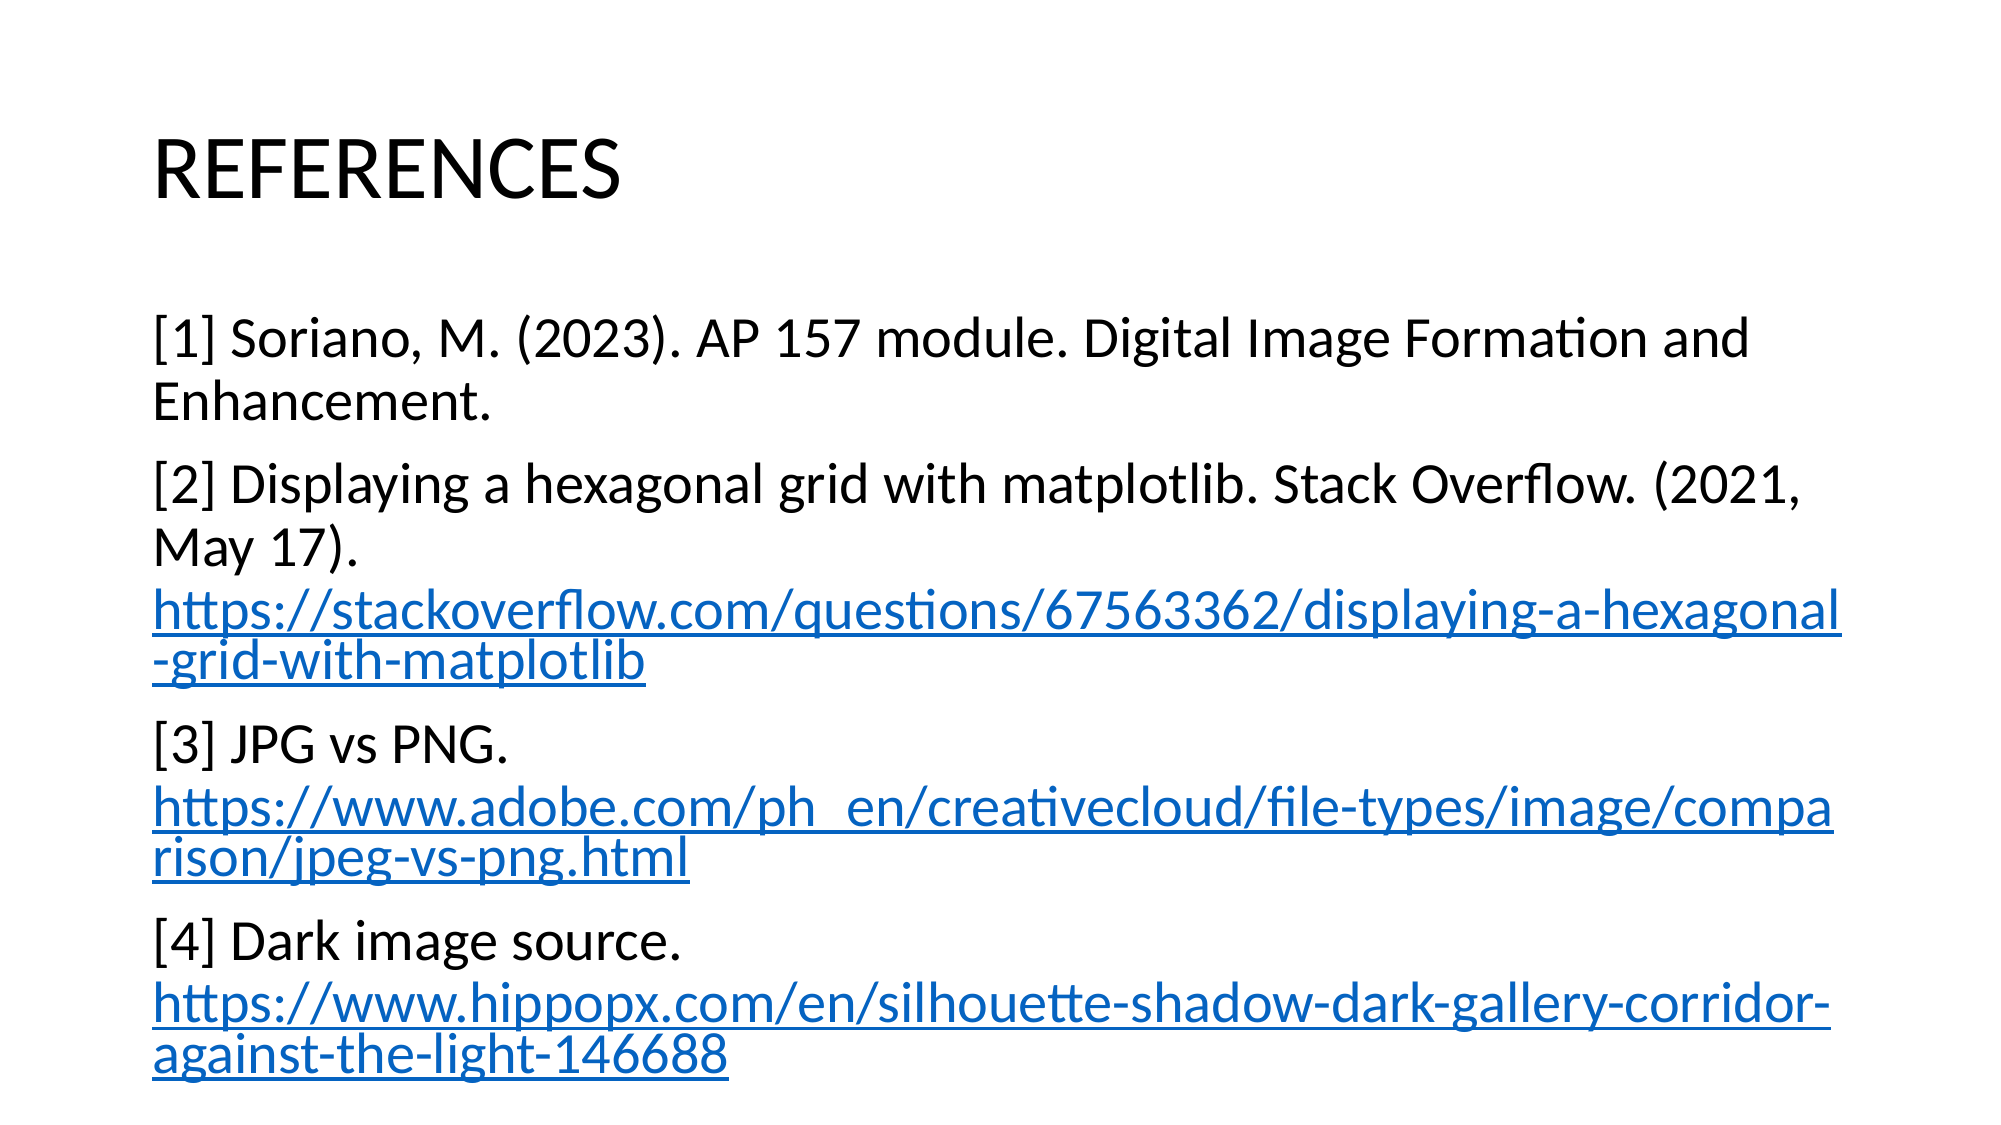

# REFERENCES
[1] Soriano, M. (2023). AP 157 module. Digital Image Formation and Enhancement.
[2] Displaying a hexagonal grid with matplotlib. Stack Overflow. (2021, May 17). https://stackoverflow.com/questions/67563362/displaying-a-hexagonal-grid-with-matplotlib
[3] JPG vs PNG. https://www.adobe.com/ph_en/creativecloud/file-types/image/comparison/jpeg-vs-png.html
[4] Dark image source. https://www.hippopx.com/en/silhouette-shadow-dark-gallery-corridor-against-the-light-146688